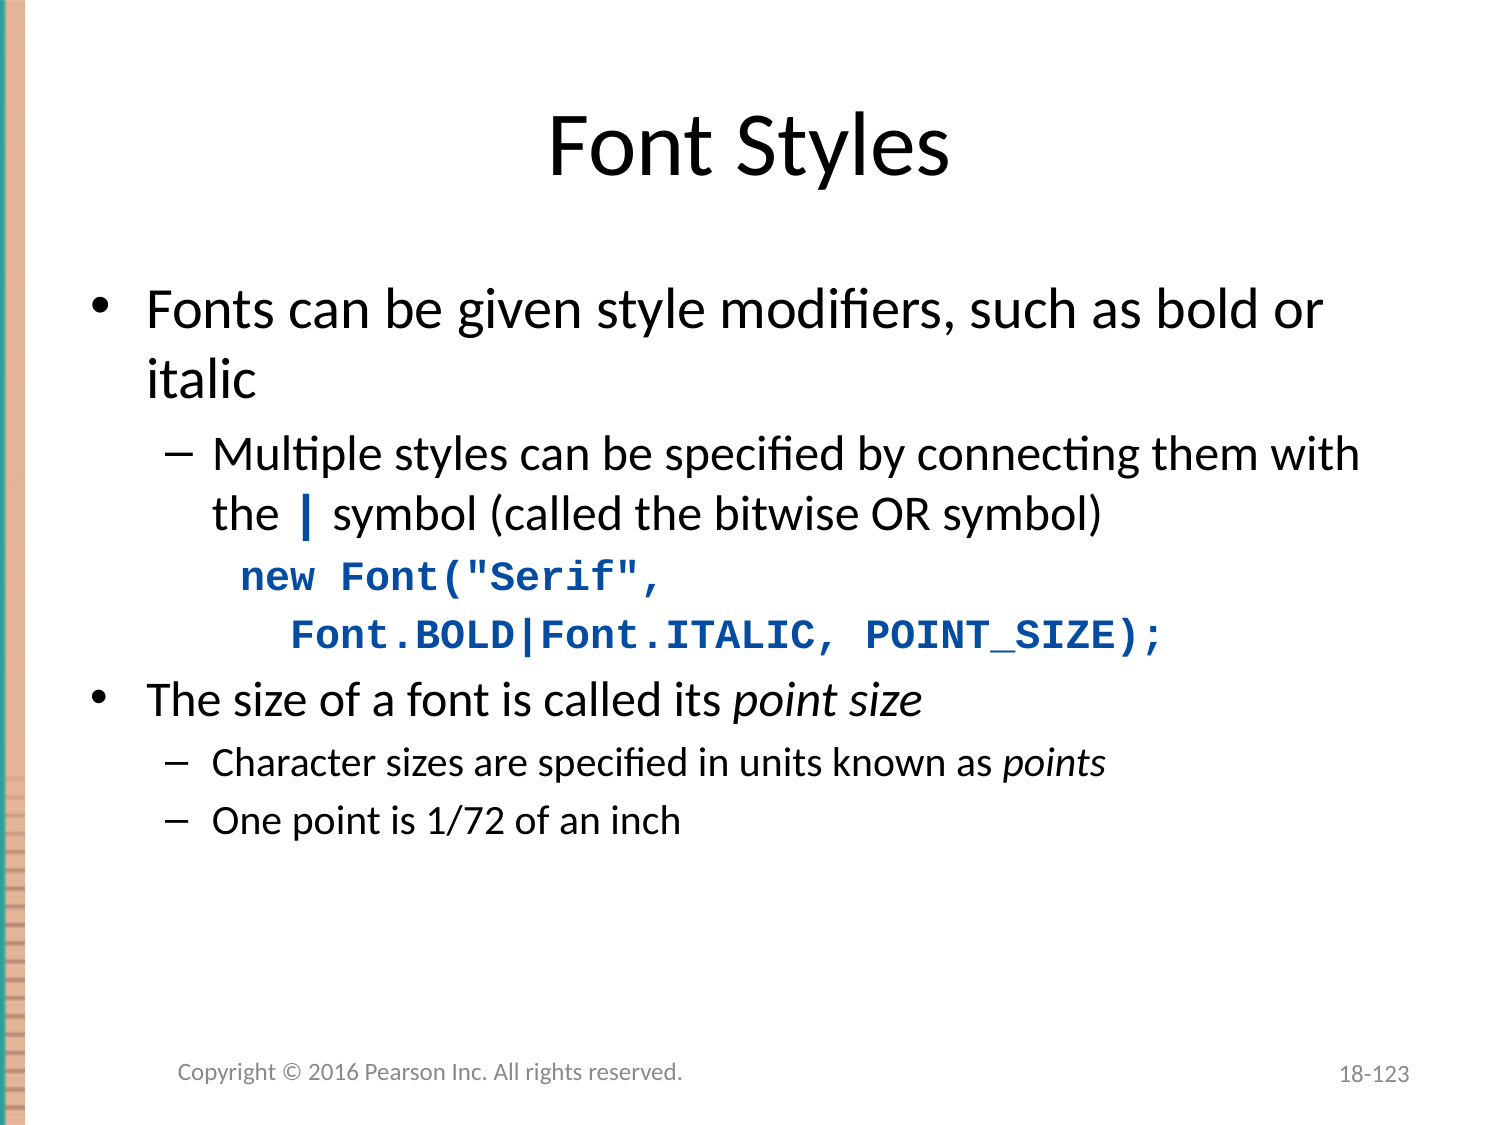

# Font Styles
Fonts can be given style modifiers, such as bold or italic
Multiple styles can be specified by connecting them with the | symbol (called the bitwise OR symbol)
new Font("Serif",
  Font.BOLD|Font.ITALIC, POINT_SIZE);
The size of a font is called its point size
Character sizes are specified in units known as points
One point is 1/72 of an inch
Copyright © 2016 Pearson Inc. All rights reserved.
18-123